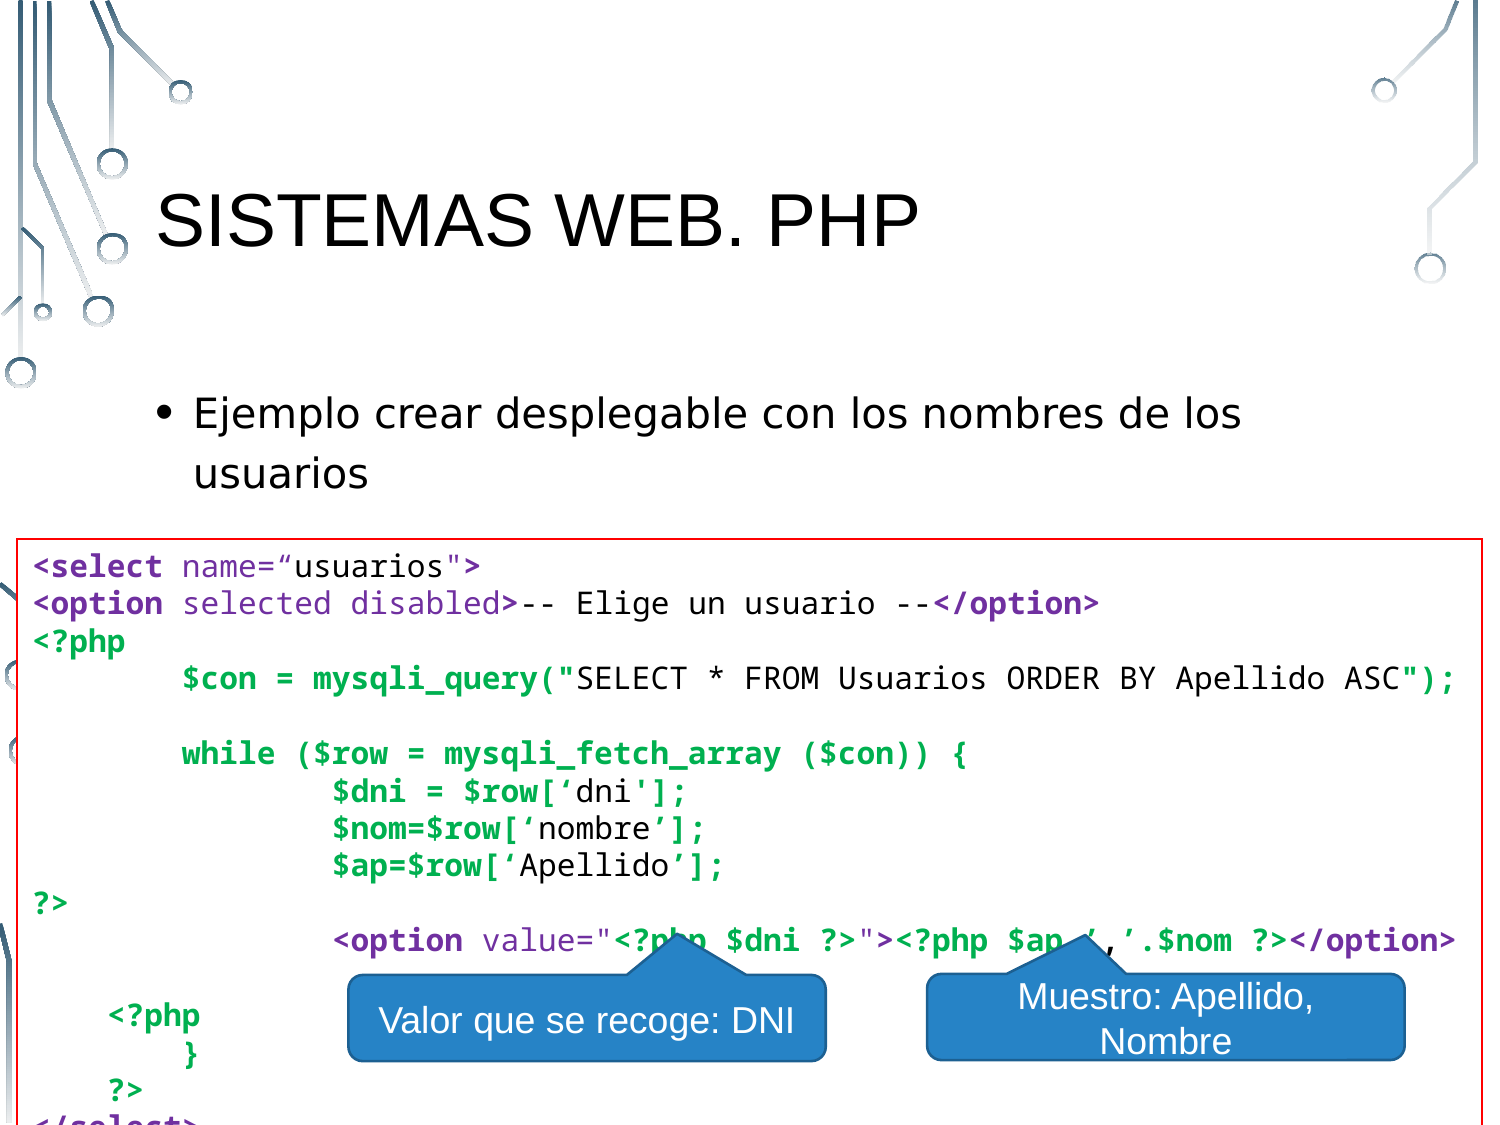

# Sistemas Web. PHP
Ejemplo crear desplegable con los nombres de los usuarios

<select name=“usuarios">
<option selected disabled>-- Elige un usuario --</option>
<?php
        $con = mysqli_query("SELECT * FROM Usuarios ORDER BY Apellido ASC");
        while ($row = mysqli_fetch_array ($con)) {
       		$dni = $row[‘dni'];
		$nom=$row[‘nombre’];
		$ap=$row[‘Apellido’];
?>
    		<option value="<?php $dni ?>"><?php $ap.’,’.$nom ?></option>
    <?php
        }
    ?>
</select>
Muestro: Apellido, Nombre
Valor que se recoge: DNI